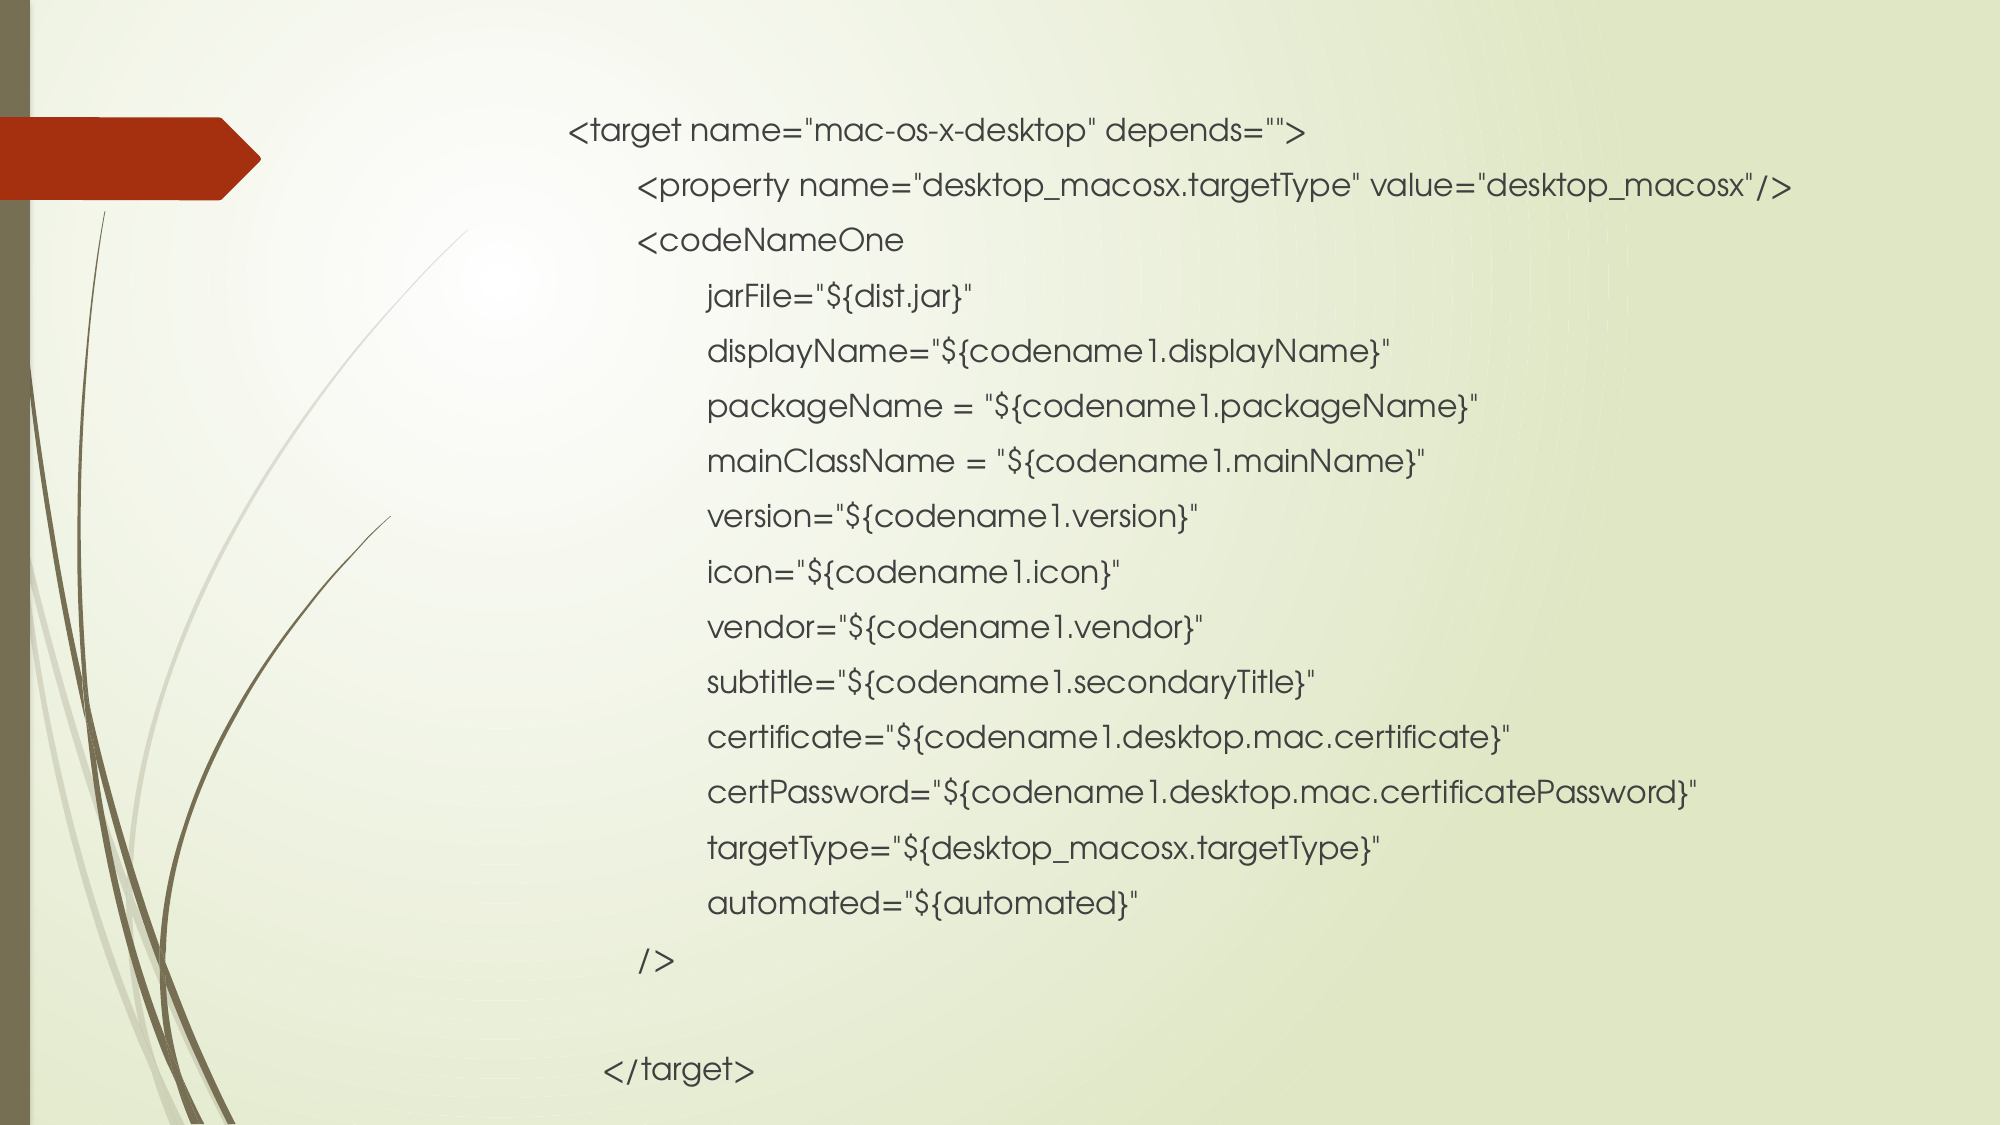

#
<target name="mac-os-x-desktop" depends="">
        <property name="desktop_macosx.targetType" value="desktop_macosx"/>
        <codeNameOne
                jarFile="${dist.jar}"
                displayName="${codename1.displayName}"
                packageName = "${codename1.packageName}"
                mainClassName = "${codename1.mainName}"
                version="${codename1.version}"
                icon="${codename1.icon}"
                vendor="${codename1.vendor}"
                subtitle="${codename1.secondaryTitle}"
                certificate="${codename1.desktop.mac.certificate}"
                certPassword="${codename1.desktop.mac.certificatePassword}"
                targetType="${desktop_macosx.targetType}"
                automated="${automated}"
        />

    </target>